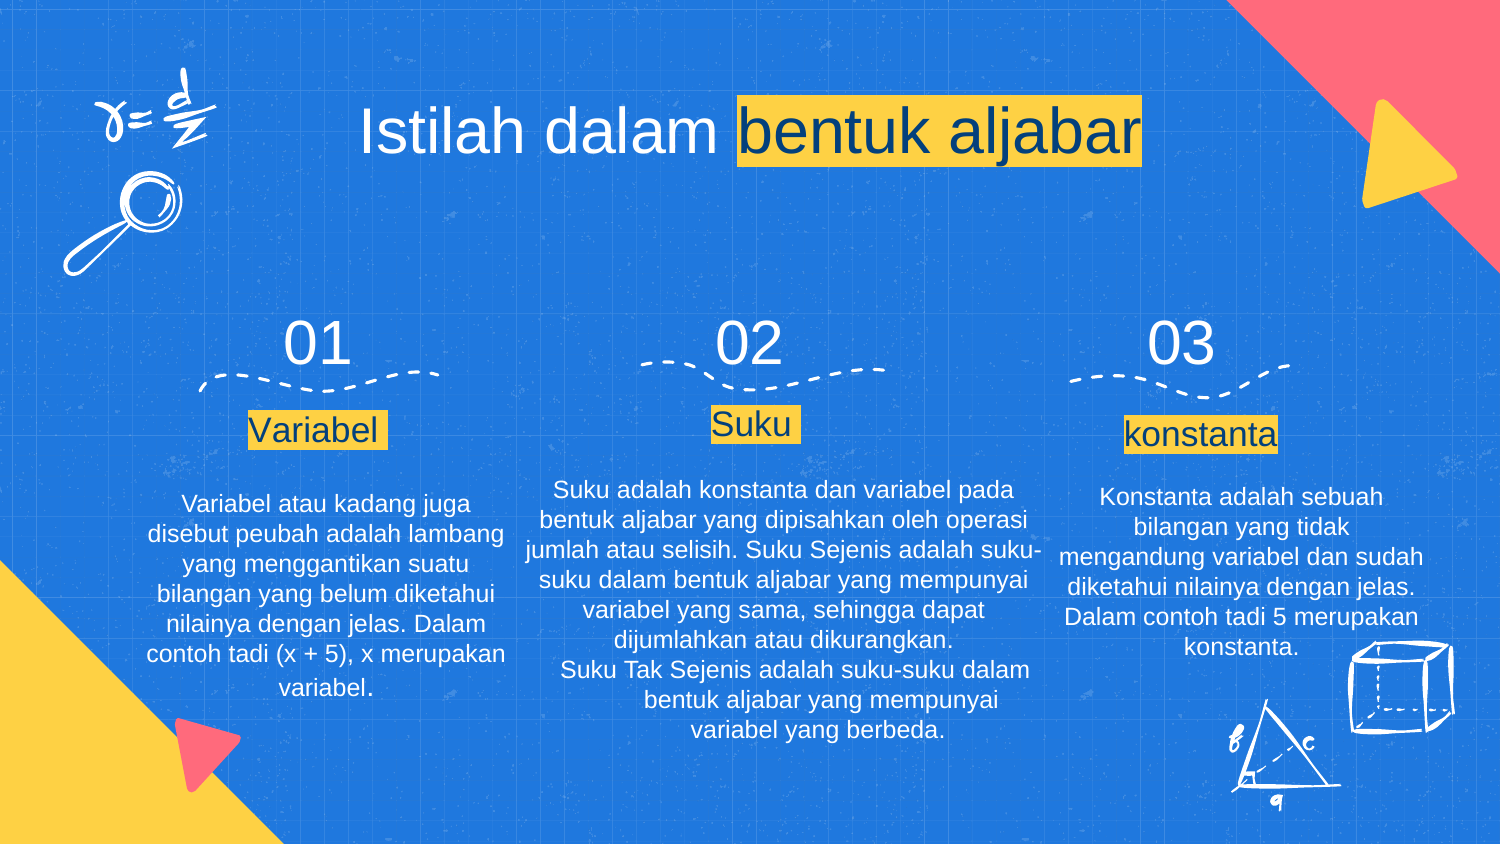

# Istilah dalam bentuk aljabar

01
02
03
Suku
konstanta

Variabel
Suku adalah konstanta dan variabel pada bentuk aljabar yang dipisahkan oleh operasi jumlah atau selisih. Suku Sejenis adalah suku-suku dalam bentuk aljabar yang mempunyai variabel yang sama, sehingga dapat dijumlahkan atau dikurangkan.
Suku Tak Sejenis adalah suku-suku dalam bentuk aljabar yang mempunyai variabel yang berbeda.

Konstanta adalah sebuah bilangan yang tidak mengandung variabel dan sudah diketahui nilainya dengan jelas. Dalam contoh tadi 5 merupakan konstanta.
Variabel atau kadang juga disebut peubah adalah lambang yang menggantikan suatu bilangan yang belum diketahui nilainya dengan jelas. Dalam contoh tadi (x + 5), x merupakan variabel.